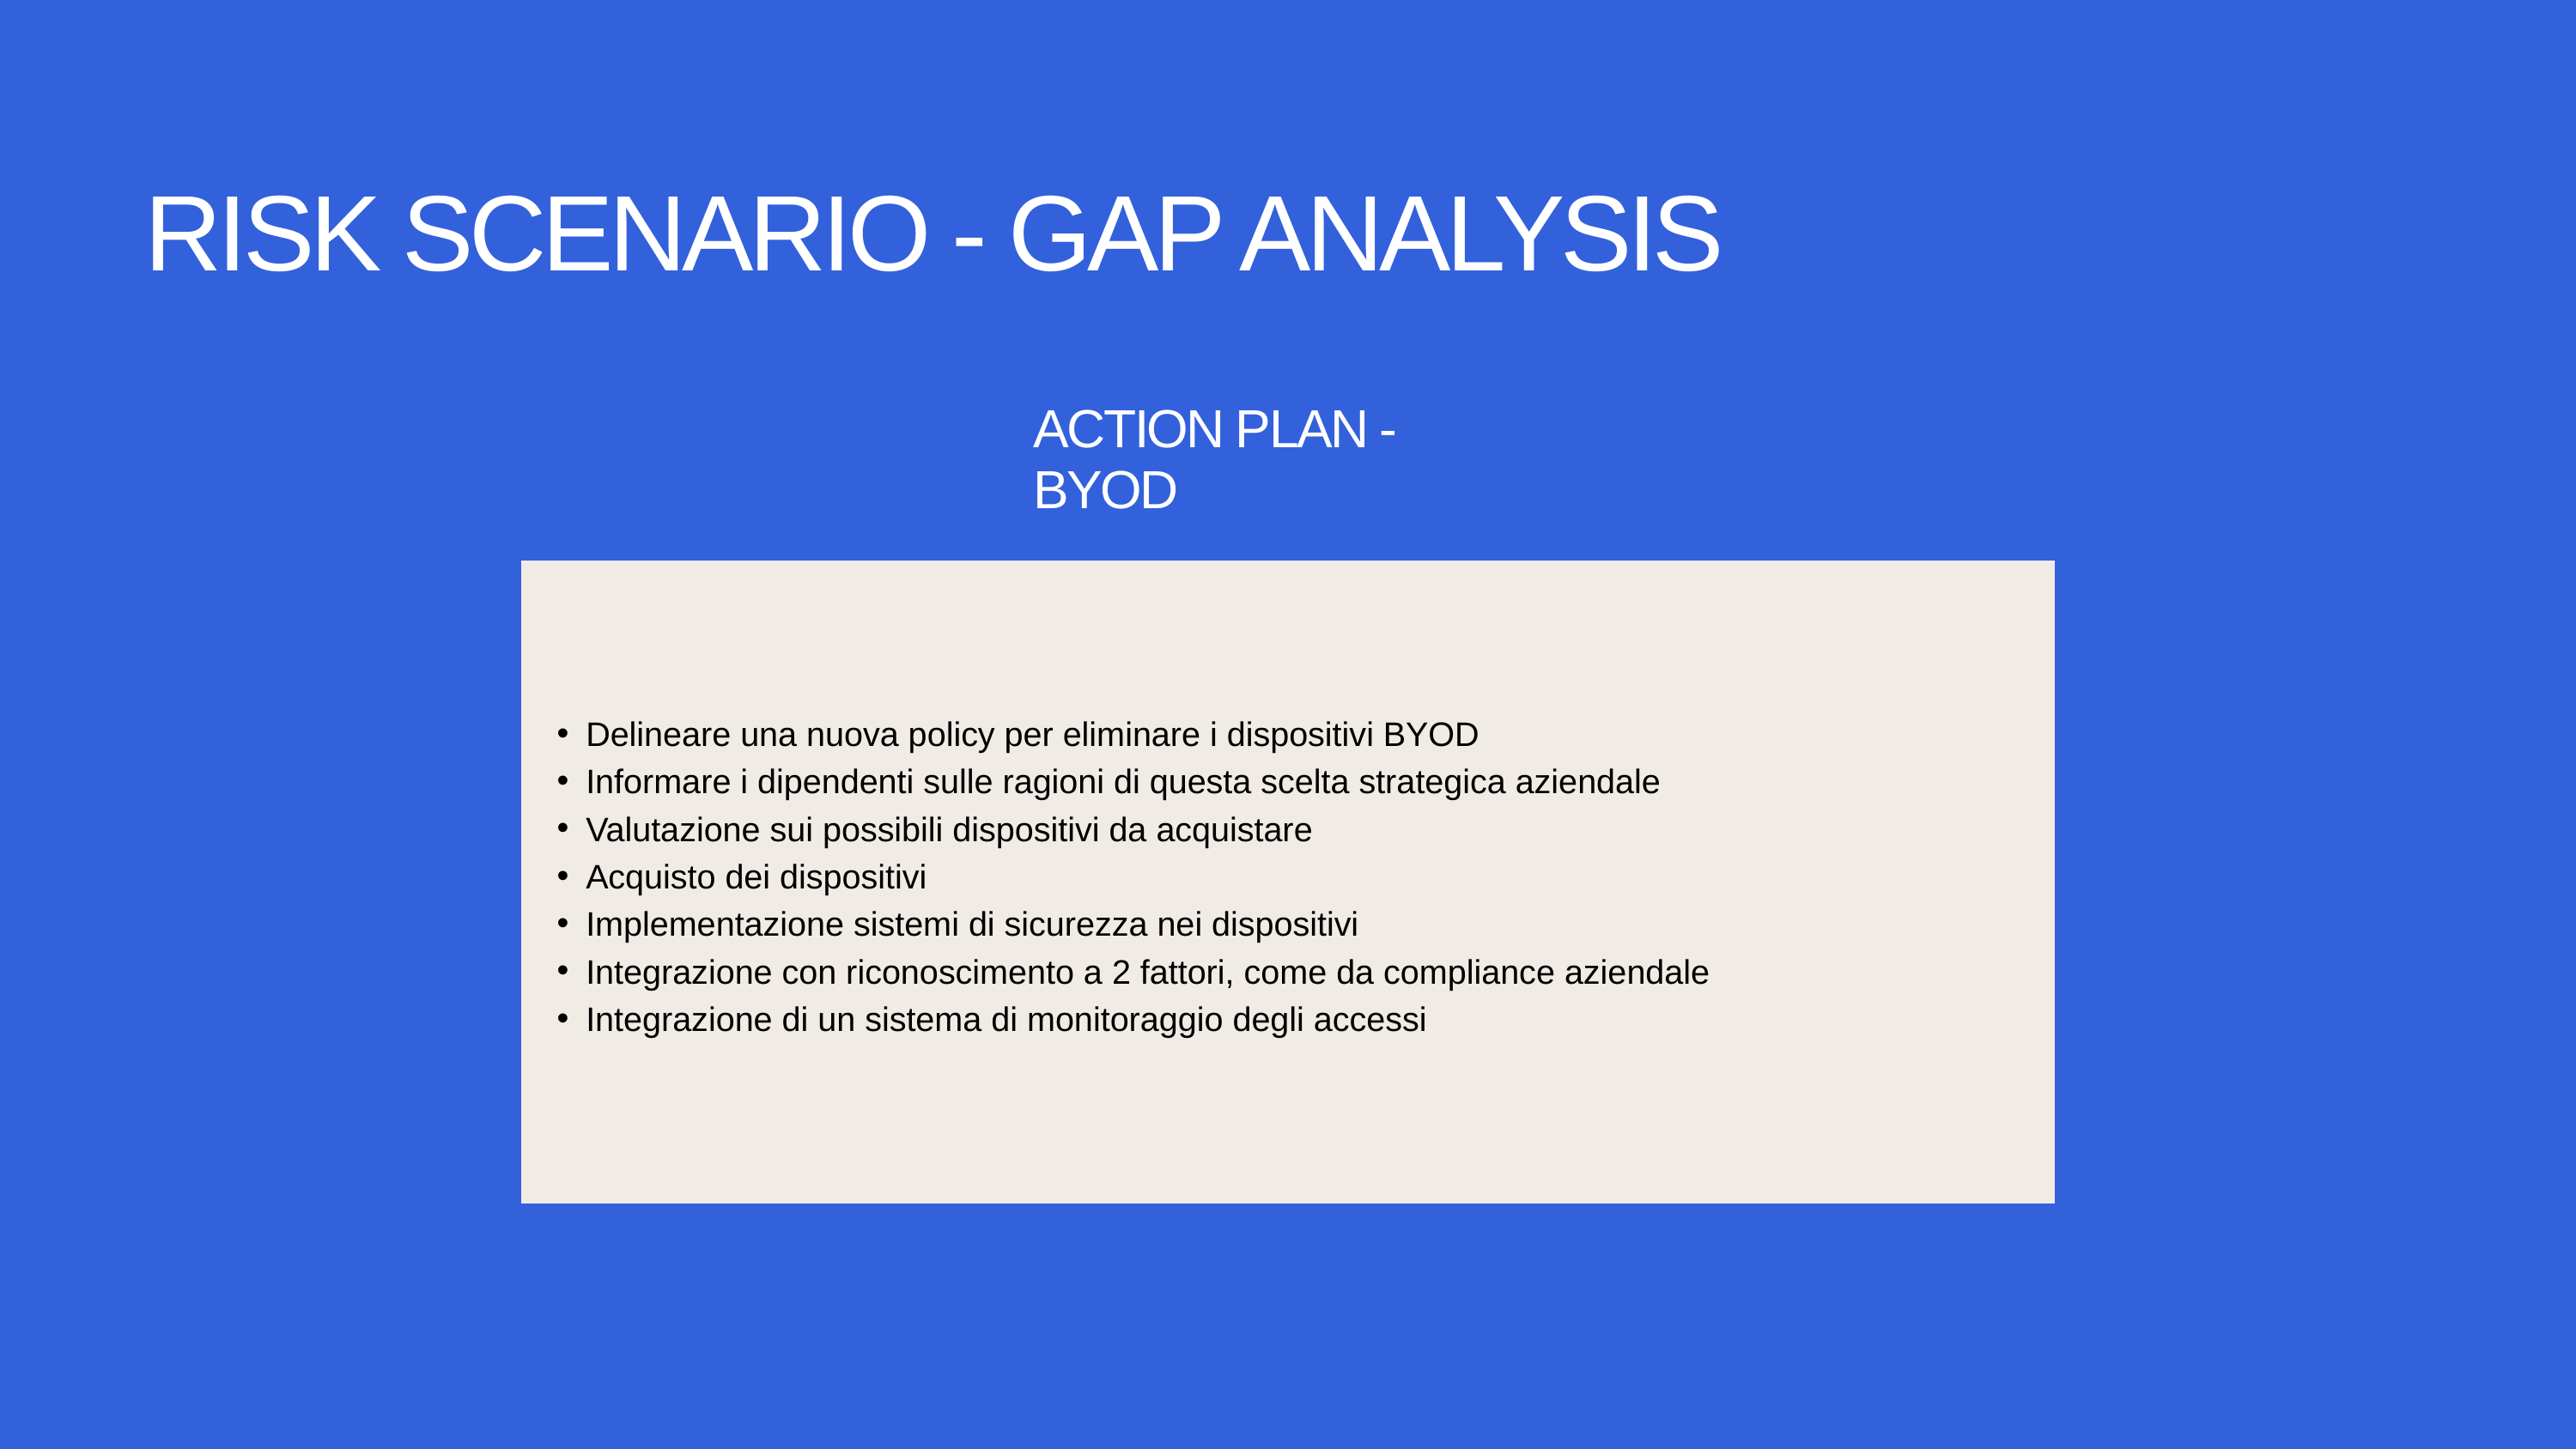

RISK SCENARIO - GAP ANALYSIS
ACTION PLAN - BYOD

Delineare una nuova policy per eliminare i dispositivi BYOD
Informare i dipendenti sulle ragioni di questa scelta strategica aziendale
Valutazione sui possibili dispositivi da acquistare
Acquisto dei dispositivi
Implementazione sistemi di sicurezza nei dispositivi
Integrazione con riconoscimento a 2 fattori, come da compliance aziendale
Integrazione di un sistema di monitoraggio degli accessi